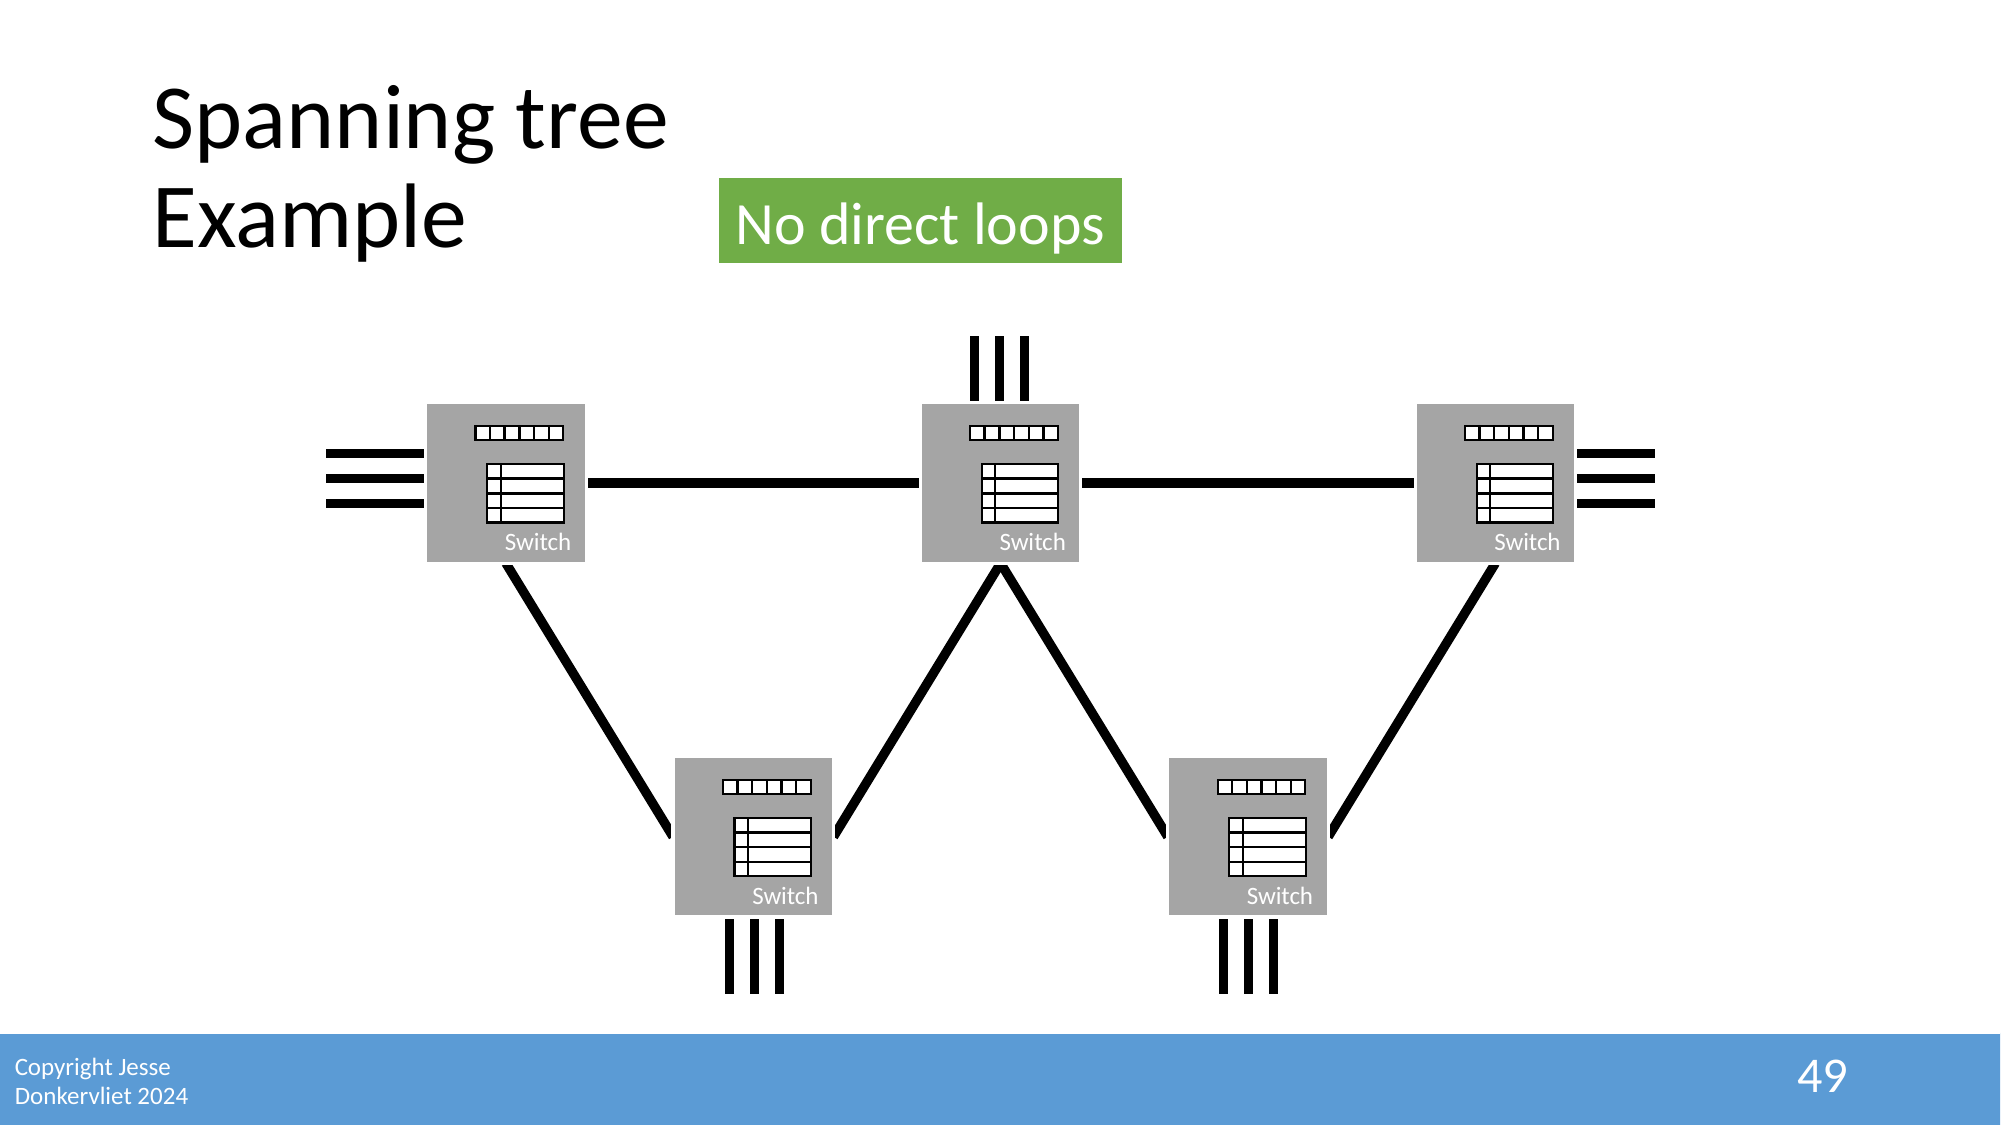

# Spanning tree Example
No direct loops
Switch

Switch

Switch

Switch

Switch

49